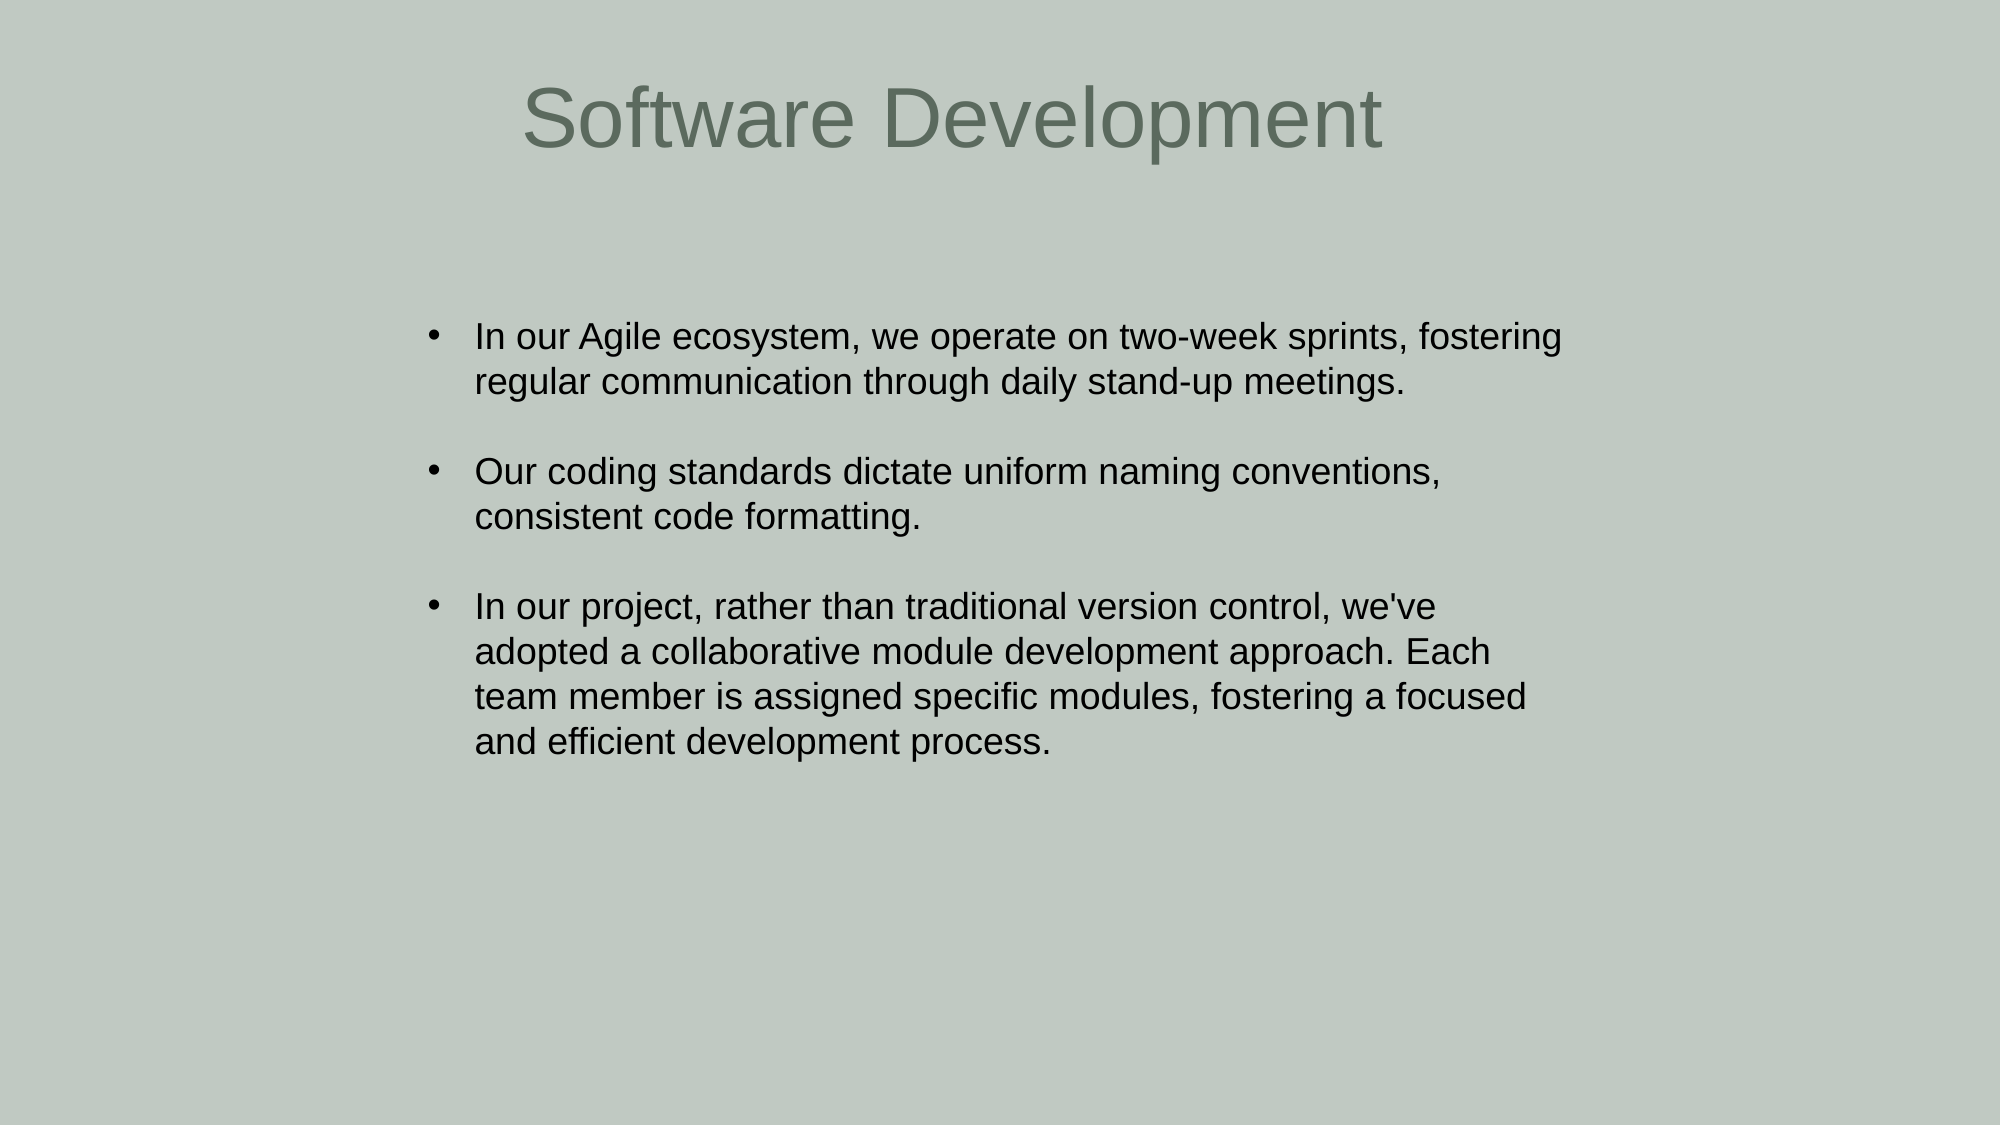

# Software Development
In our Agile ecosystem, we operate on two-week sprints, fostering regular communication through daily stand-up meetings.

Our coding standards dictate uniform naming conventions, consistent code formatting.

In our project, rather than traditional version control, we've adopted a collaborative module development approach. Each team member is assigned specific modules, fostering a focused and efficient development process.